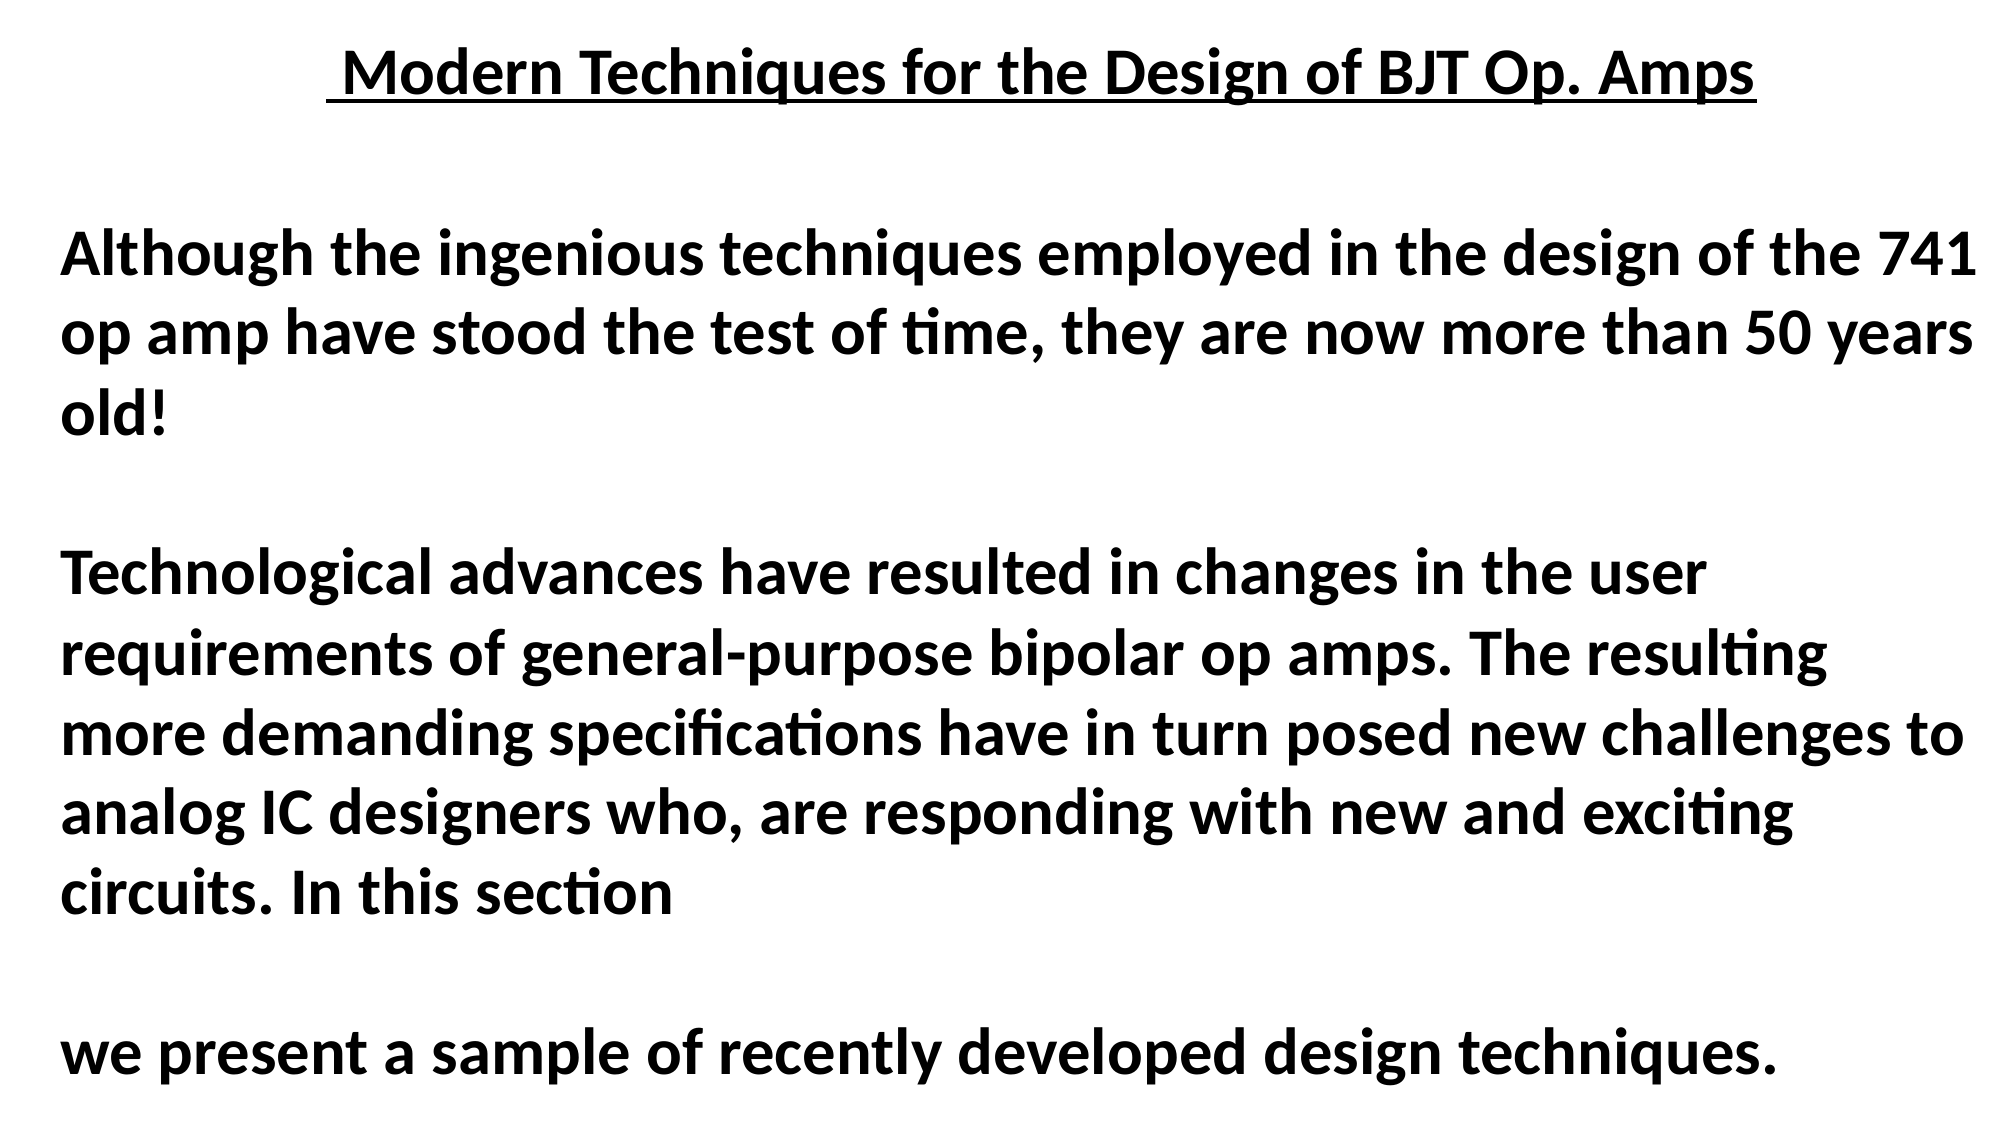

Modern Techniques for the Design of BJT Op. Amps
Although the ingenious techniques employed in the design of the 741 op amp have stood the test of time, they are now more than 50 years old!

Technological advances have resulted in changes in the user requirements of general-purpose bipolar op amps. The resulting more demanding specifications have in turn posed new challenges to analog IC designers who, are responding with new and exciting circuits. In this section

we present a sample of recently developed design techniques.